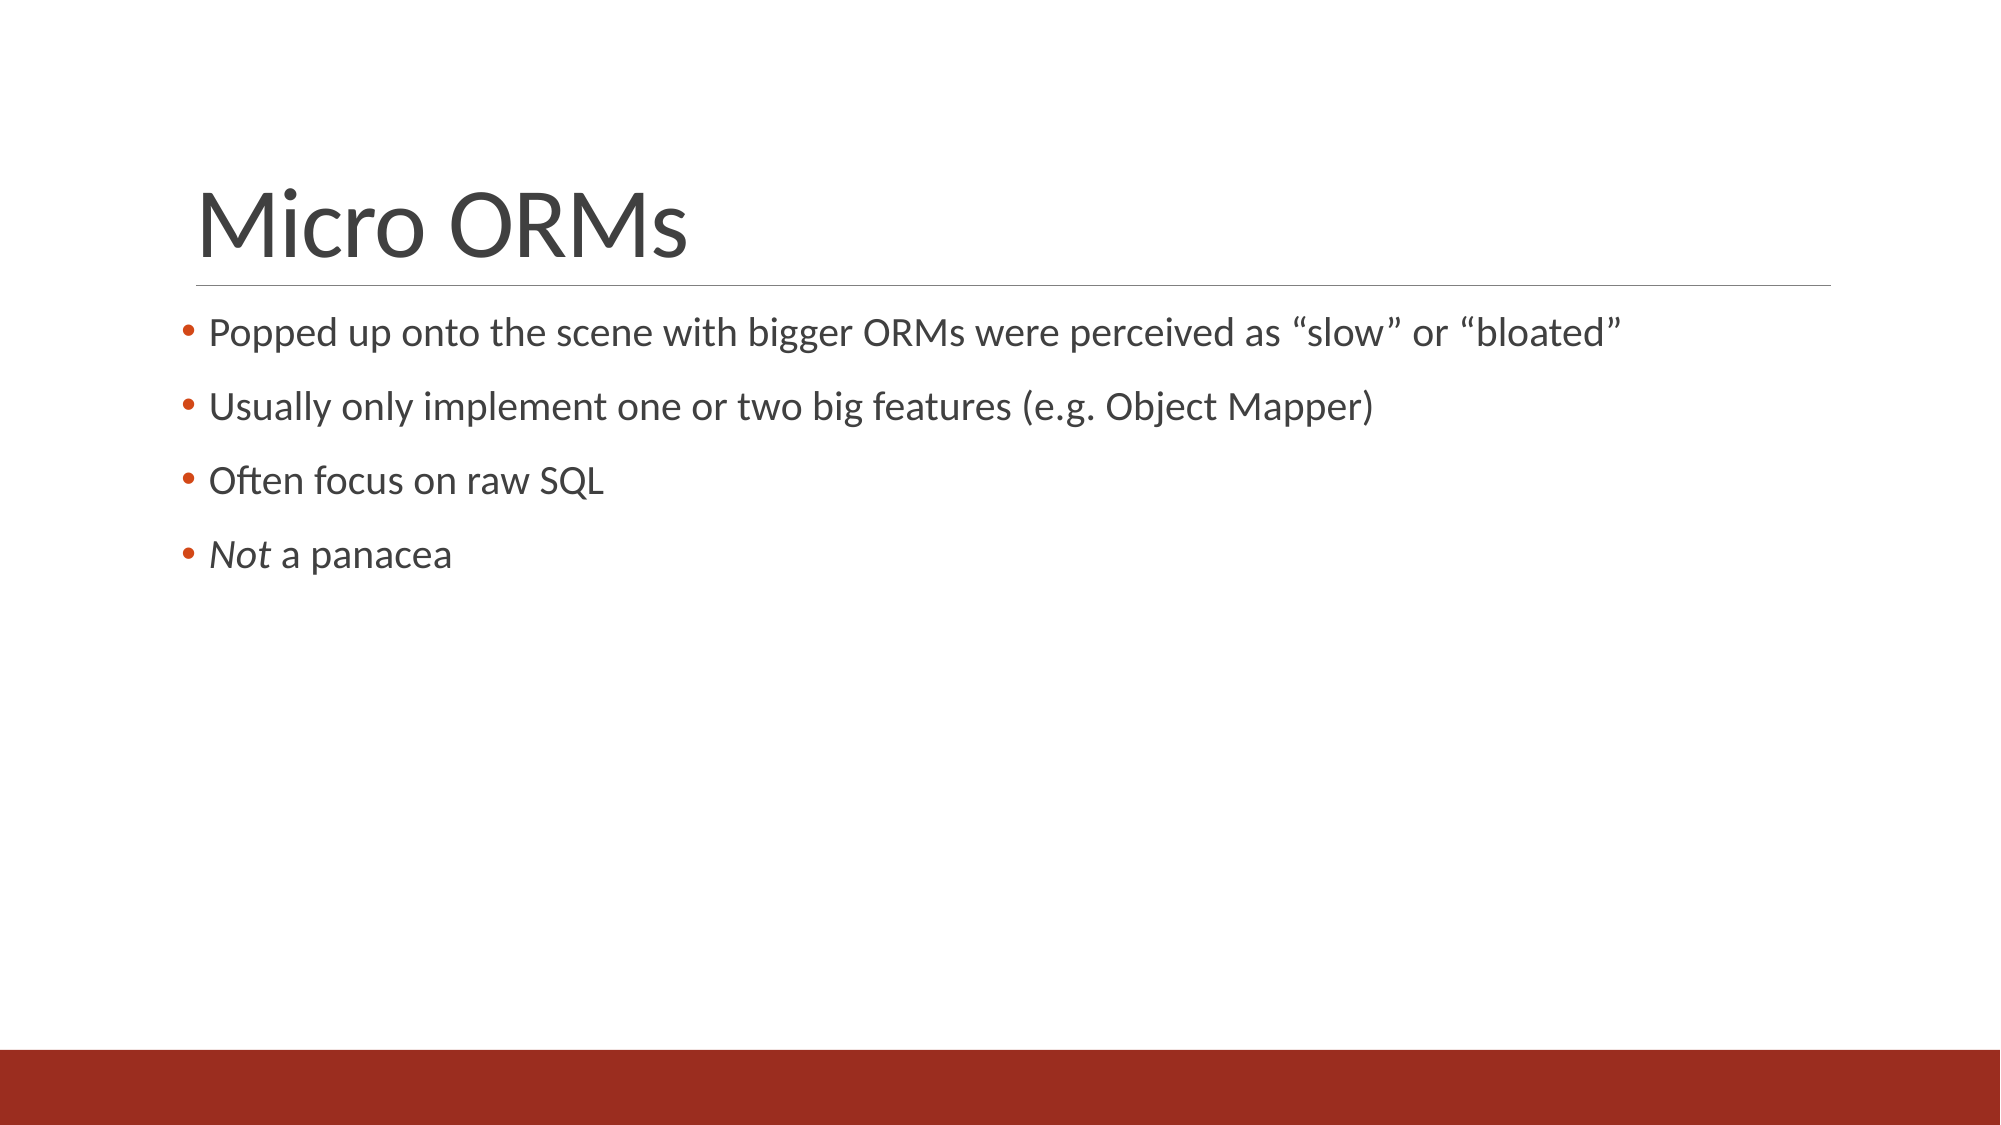

# Micro ORMs
Popped up onto the scene with bigger ORMs were perceived as “slow” or “bloated”
Usually only implement one or two big features (e.g. Object Mapper)
Often focus on raw SQL
Not a panacea